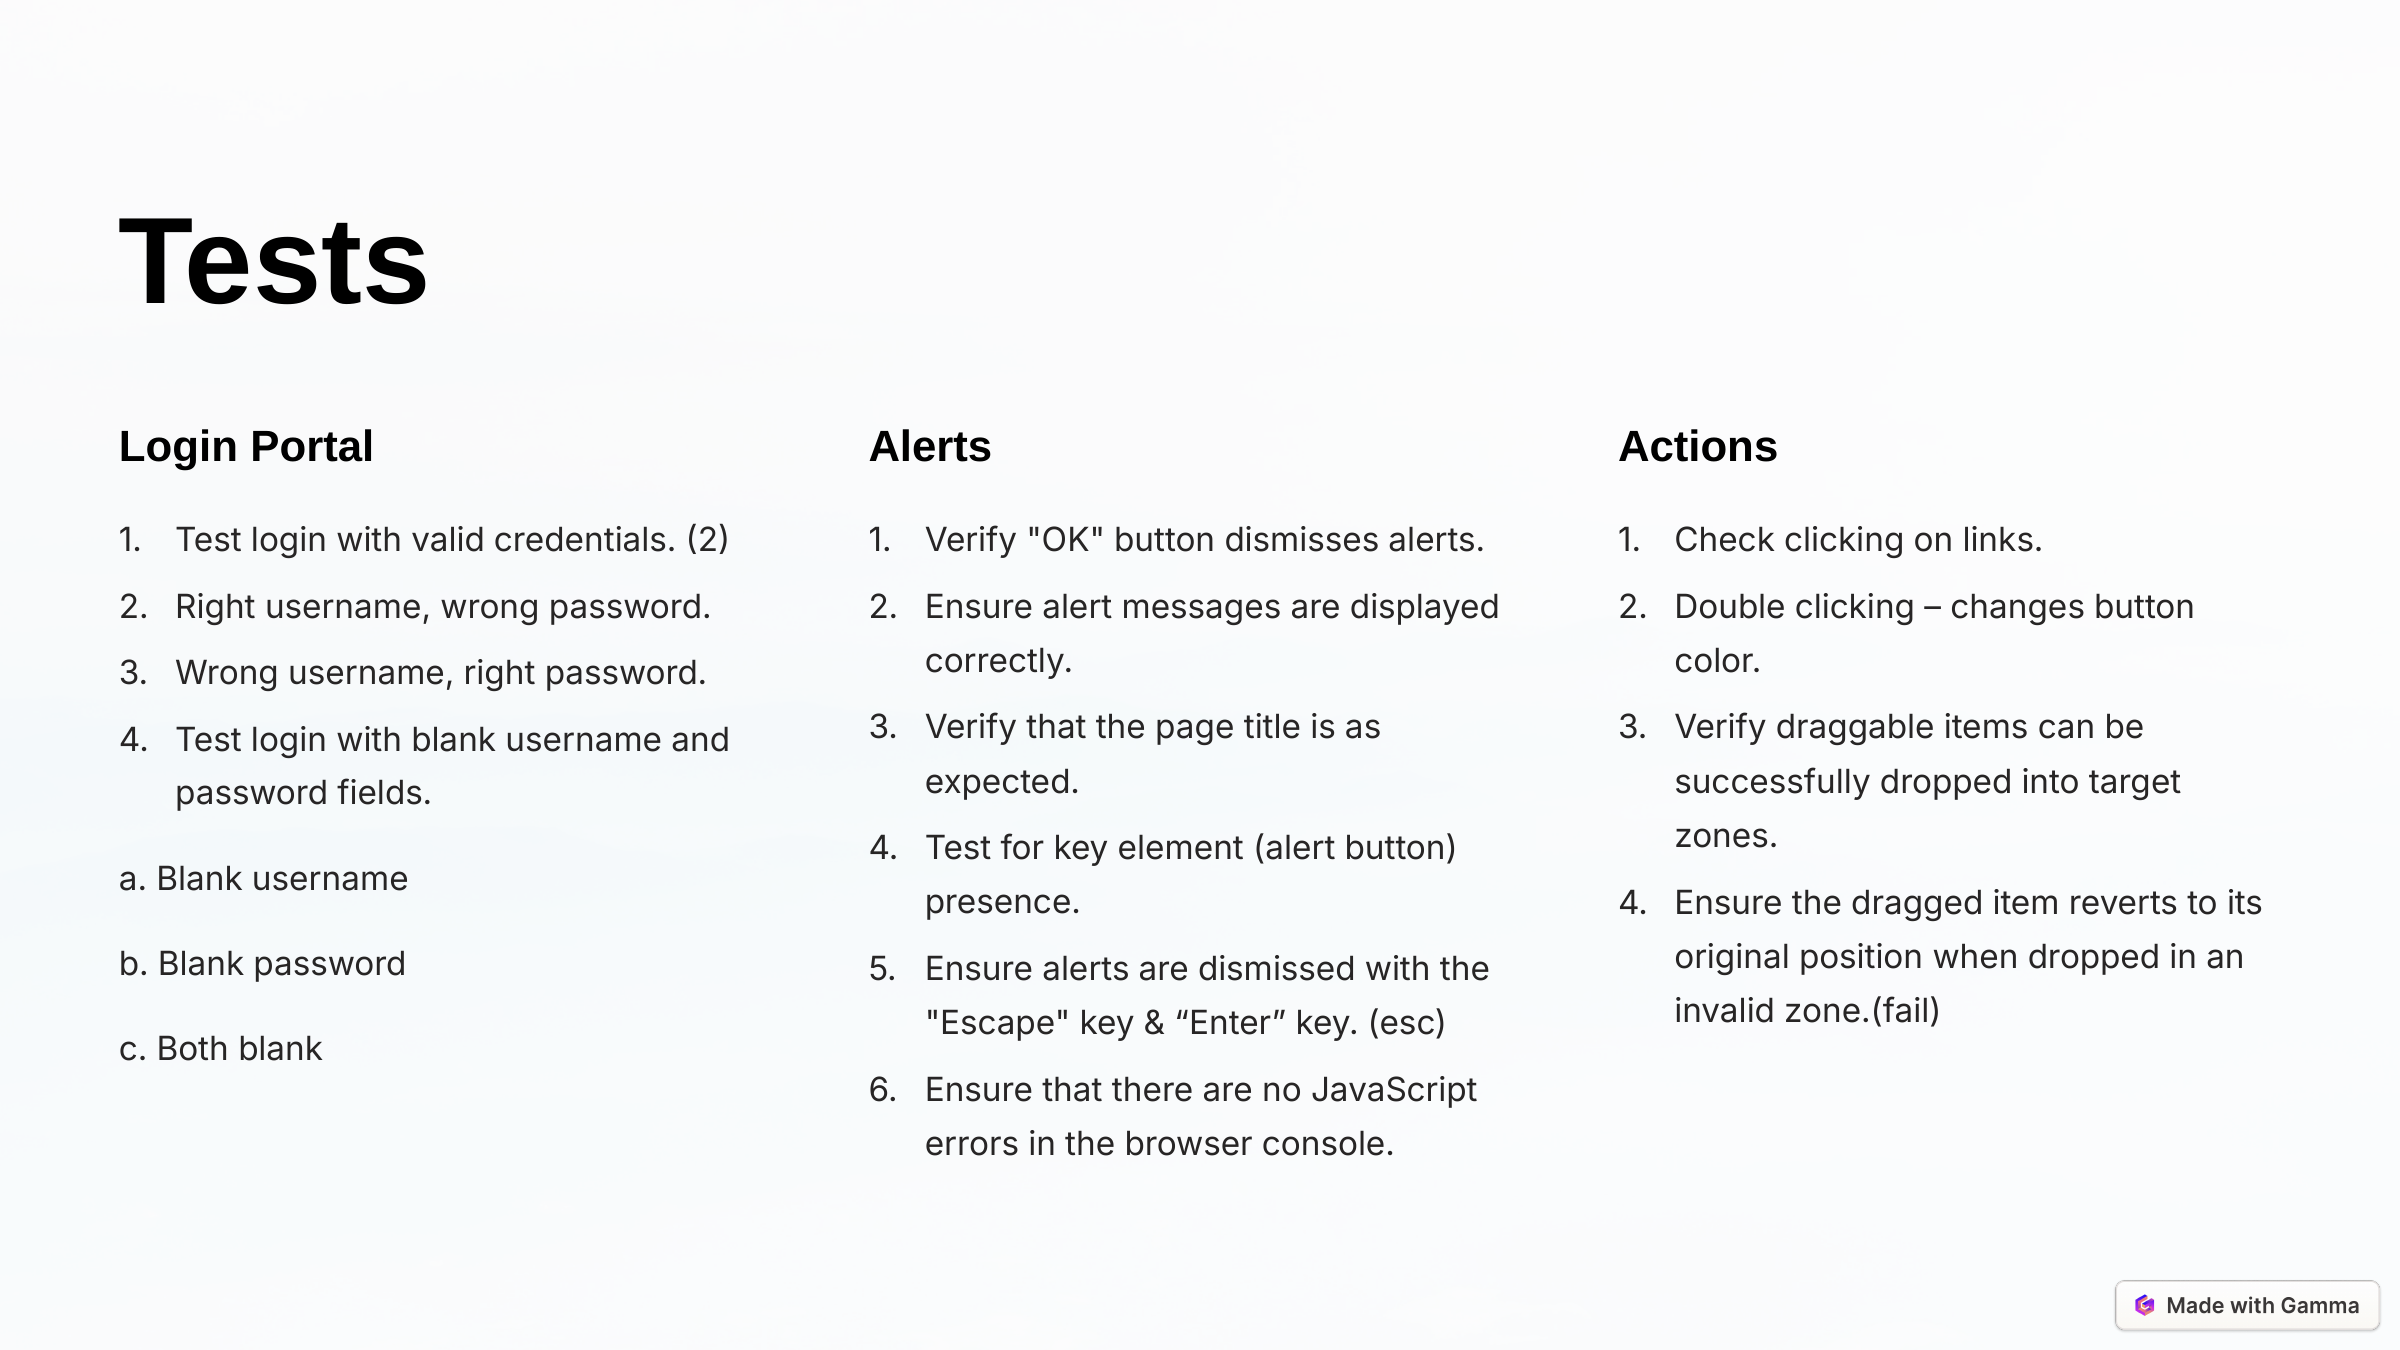

Tests
Login Portal
Alerts
Actions
Test login with valid credentials. (2)
Verify "OK" button dismisses alerts.
Check clicking on links.
Right username, wrong password.
Ensure alert messages are displayed correctly.
Double clicking – changes button color.
Wrong username, right password.
Verify that the page title is as expected.
Verify draggable items can be successfully dropped into target zones.
Test login with blank username and password fields.
Test for key element (alert button) presence.
a. Blank username
Ensure the dragged item reverts to its original position when dropped in an invalid zone.(fail)
b. Blank password
Ensure alerts are dismissed with the "Escape" key & “Enter” key. (esc)
c. Both blank
Ensure that there are no JavaScript errors in the browser console.